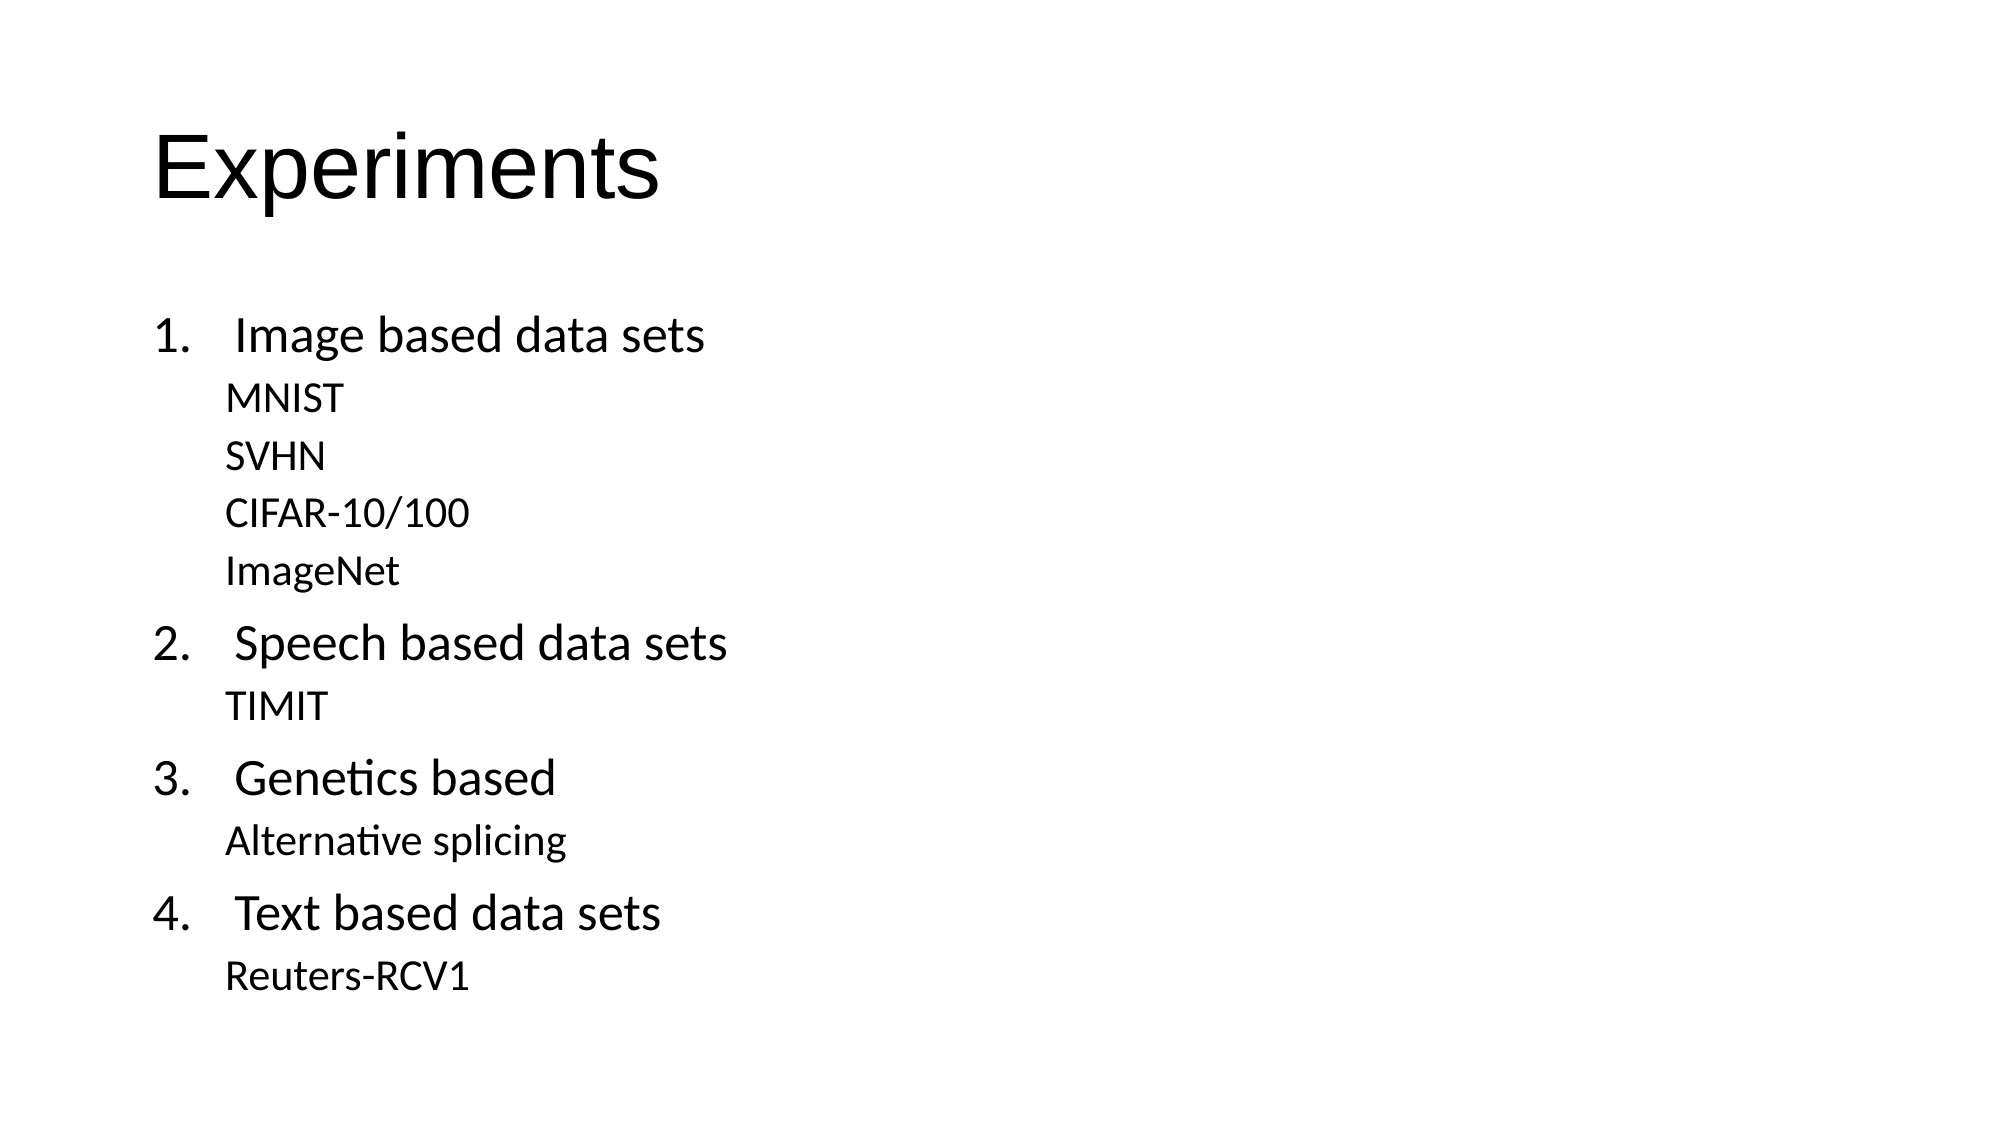

# Experiments
Image based data sets
MNIST
SVHN
CIFAR-10/100
ImageNet
Speech based data sets
TIMIT
Genetics based
Alternative splicing
Text based data sets
Reuters-RCV1